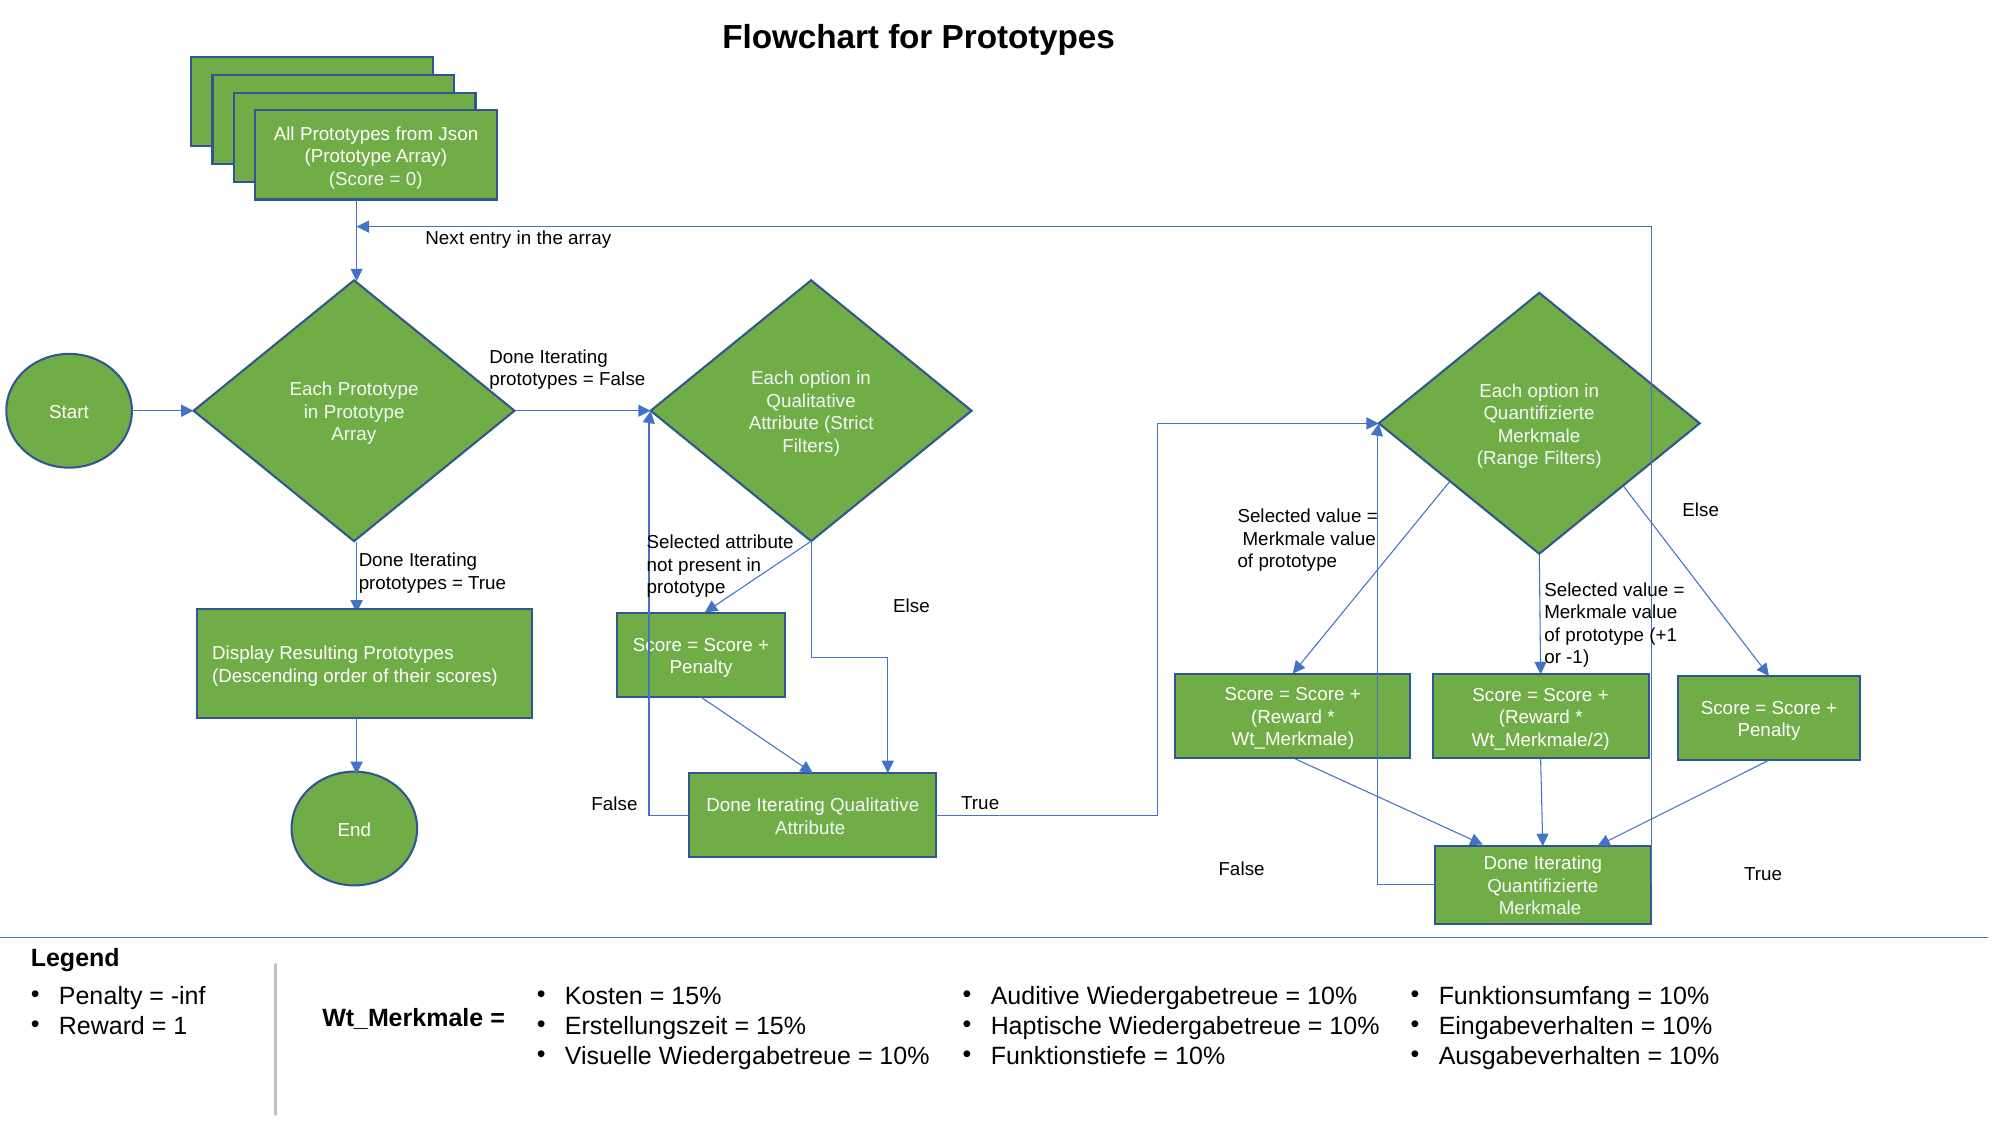

Flowchart for Prototypes

All Prototypes from Json
(Prototype Array)
(Score = 0)
 Next entry in the array
Each Prototype in Prototype Array
Each option in Qualitative Attribute (Strict Filters)
Each option in Quantifizierte Merkmale (Range Filters)
Done Iterating prototypes = False
Start
Else
Selected value =  Merkmale value of prototype
Selected attribute not present in prototype
Done Iterating prototypes = True
Selected value =  Merkmale value of prototype (+1 or -1)
Else
Display Resulting Prototypes (Descending order of their scores)
Score = Score + Penalty
Score = Score + (Reward * Wt_Merkmale)
Score = Score + (Reward * Wt_Merkmale/2)
Score = Score + Penalty
End
Done Iterating Qualitative Attribute
 True
False
Done Iterating Quantifizierte Merkmale
False
 True
Legend
Penalty = -inf
Reward = 1
Kosten = 15%
Erstellungszeit = 15%
Visuelle Wiedergabetreue = 10%
Auditive Wiedergabetreue = 10%
Haptische Wiedergabetreue = 10%
Funktionstiefe = 10%
Funktionsumfang = 10%
Eingabeverhalten = 10%
Ausgabeverhalten = 10%
Wt_Merkmale =